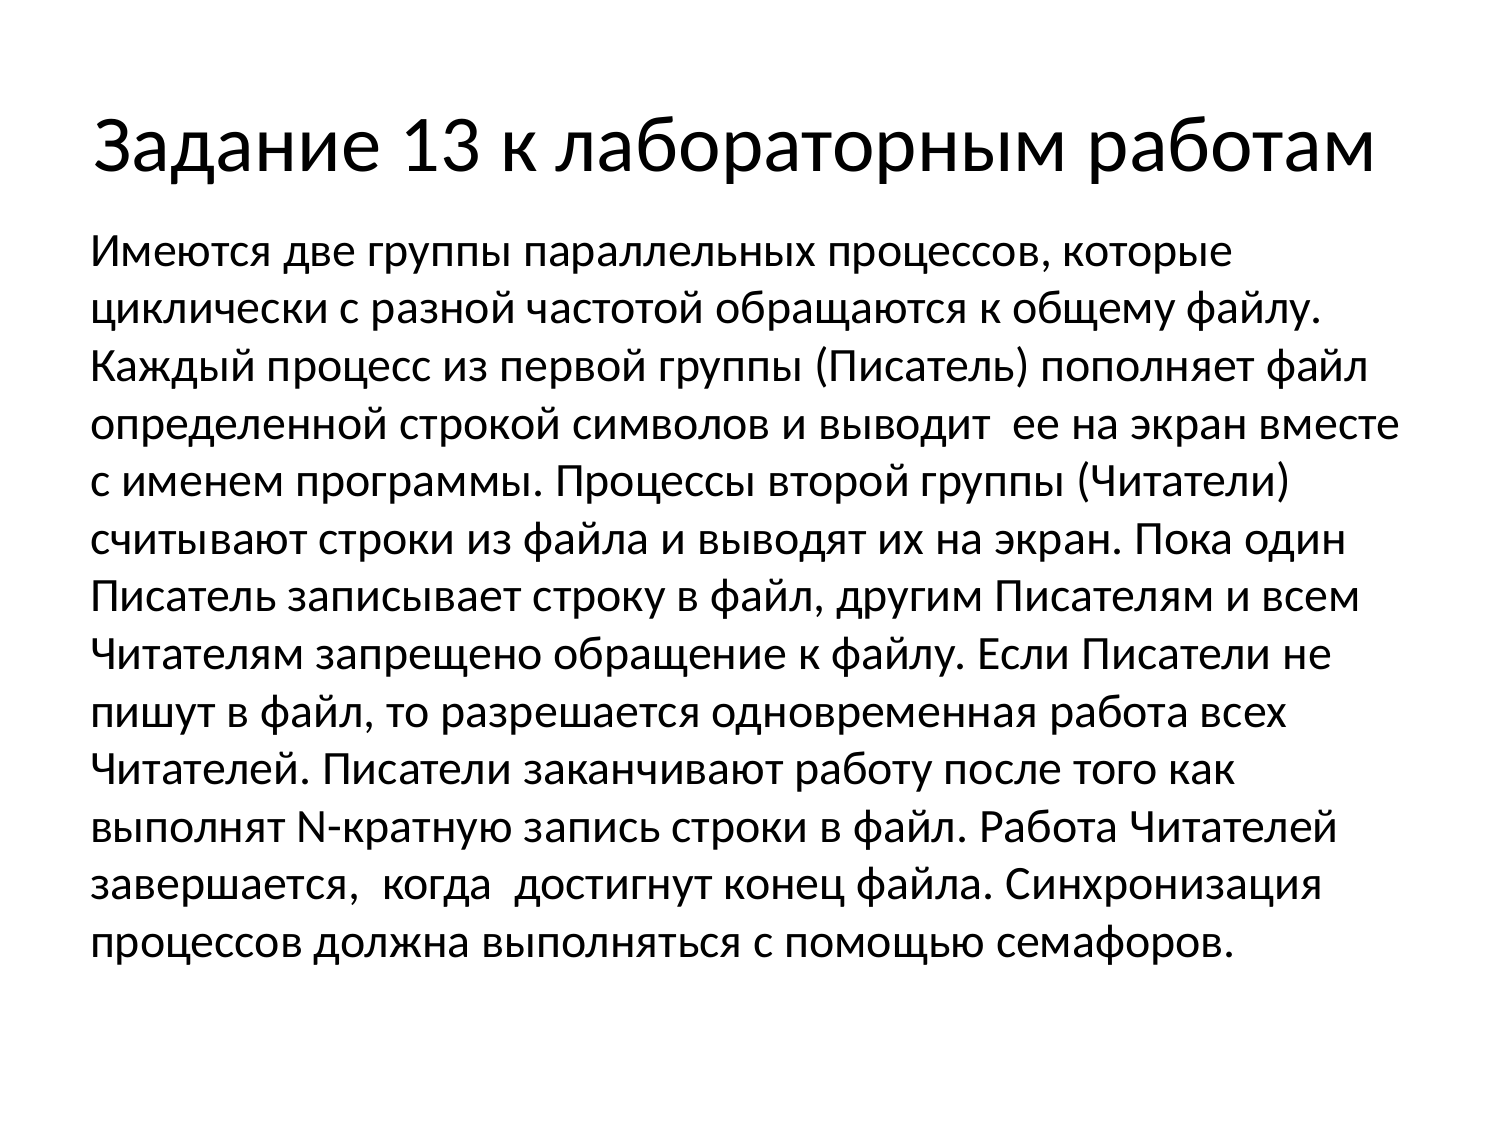

# Задание 13 к лабораторным работам
Имеются две группы параллельных процессов, которые циклически с разной частотой обращаются к общему файлу. Каждый процесс из первой группы (Писатель) пополняет файл определенной строкой символов и выводит  ее на экран вместе с именем программы. Процессы второй группы (Читатели) считывают строки из файла и выводят их на экран. Пока один Писатель записывает строку в файл, другим Писателям и всем Читателям запрещено обращение к файлу. Если Писатели не пишут в файл, то разрешается одновременная работа всех Читателей. Писатели заканчивают работу после того как выполнят N-кратную запись строки в файл. Работа Читателей завершается,  когда  достигнут конец файла. Синхронизация процессов должна выполняться с помощью семафоров.